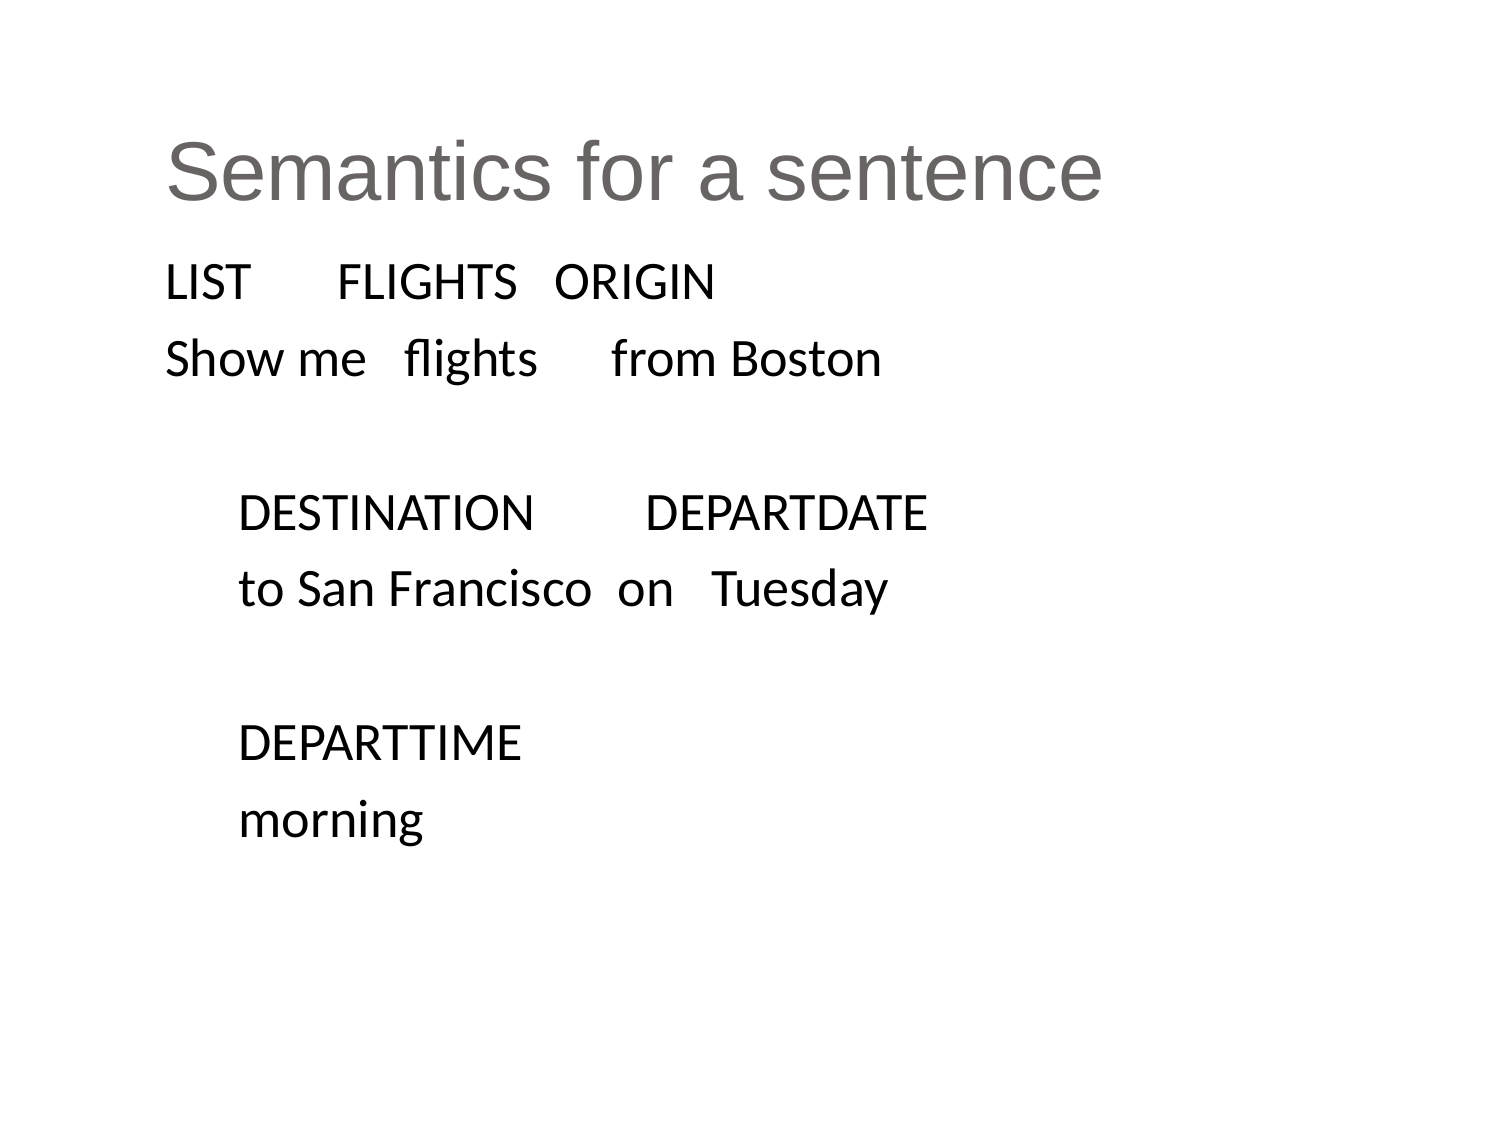

# Semantics for a sentence
LIST       FLIGHTS   ORIGIN
Show me   flights      from Boston

      DESTINATION         DEPARTDATE
      to San Francisco  on   Tuesday

      DEPARTTIME
      morning